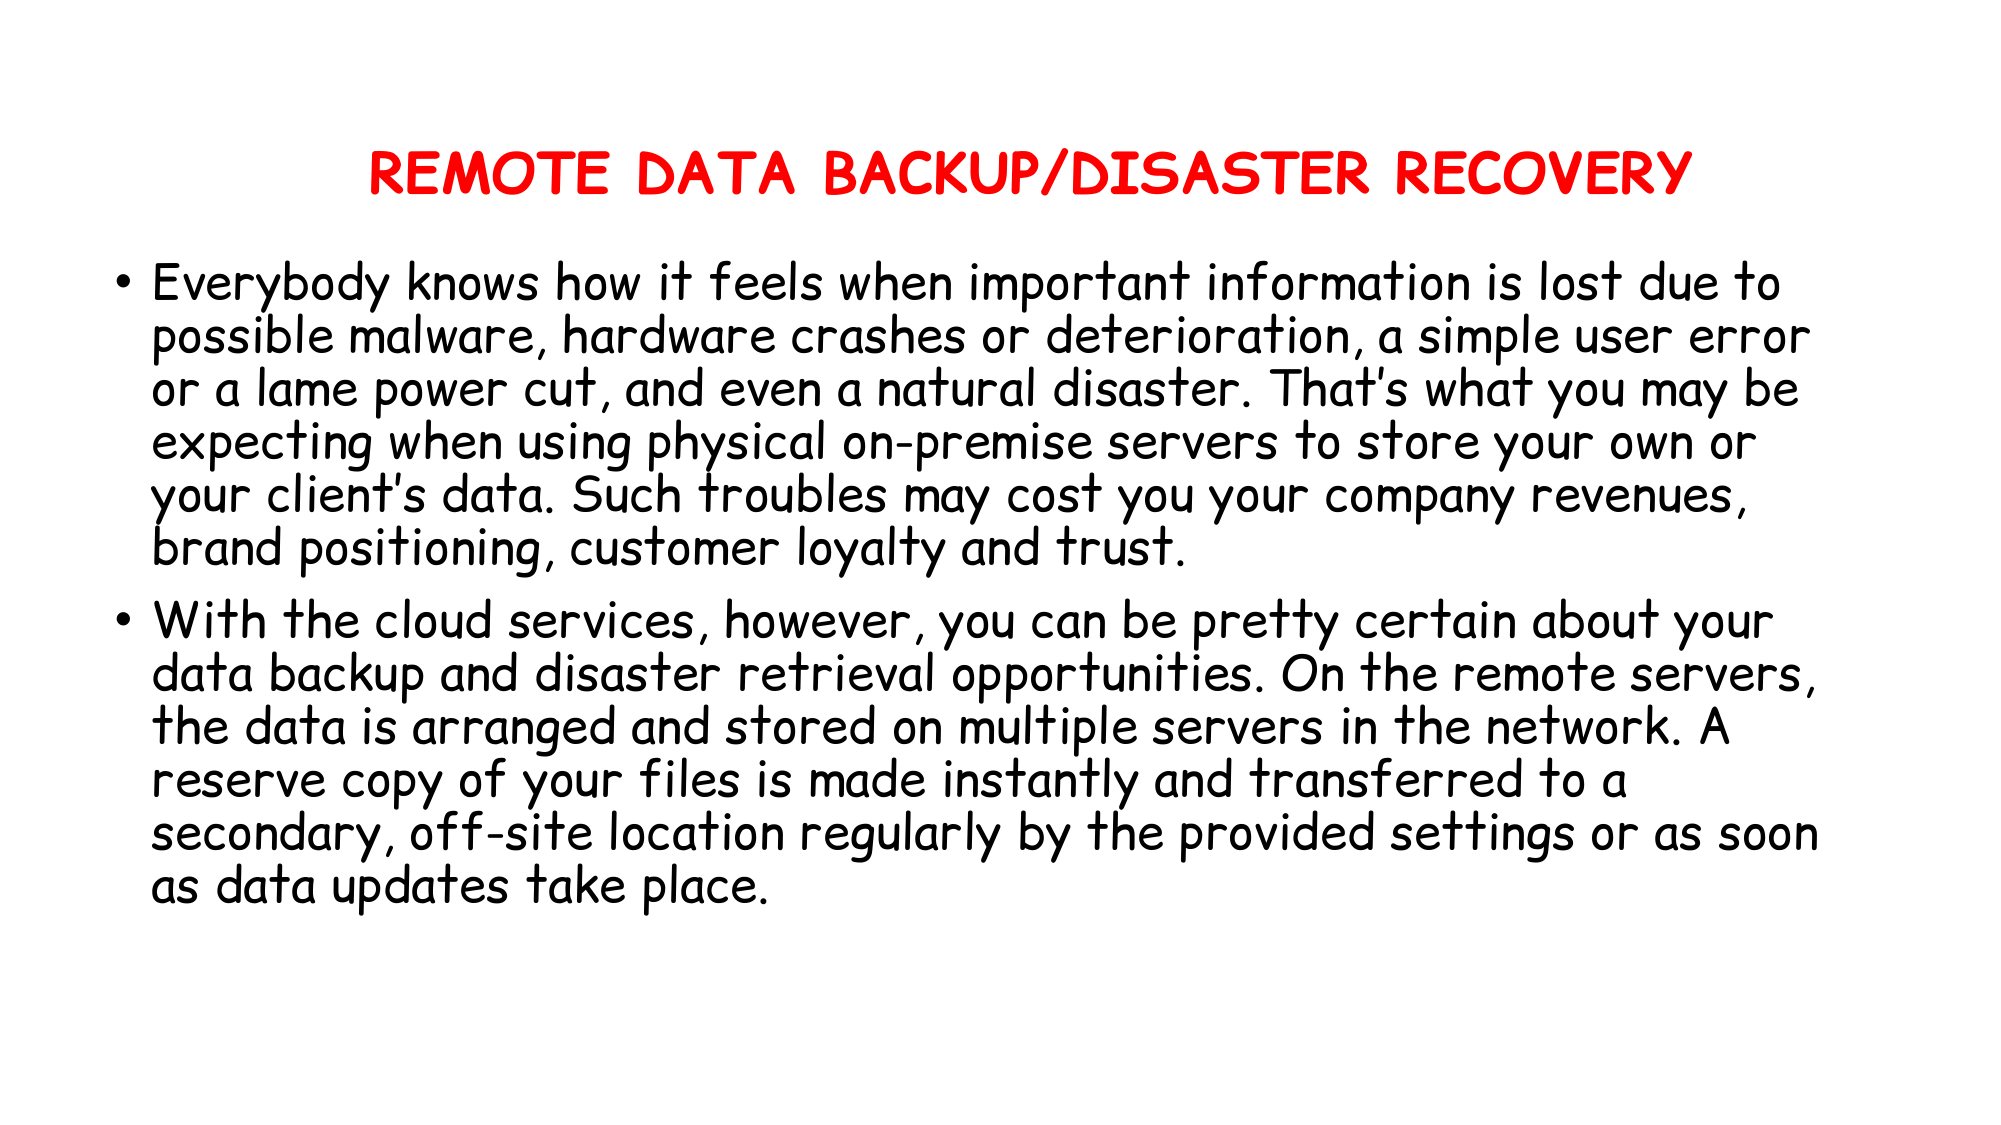

# REMOTE DATA BACKUP/DISASTER RECOVERY
Everybody knows how it feels when important information is lost due to possible malware, hardware crashes or deterioration, a simple user error or a lame power cut, and even a natural disaster. That’s what you may be expecting when using physical on-premise servers to store your own or your client’s data. Such troubles may cost you your company revenues, brand positioning, customer loyalty and trust.
With the cloud services, however, you can be pretty certain about your data backup and disaster retrieval opportunities. On the remote servers, the data is arranged and stored on multiple servers in the network. A reserve copy of your files is made instantly and transferred to a secondary, off-site location regularly by the provided settings or as soon as data updates take place.